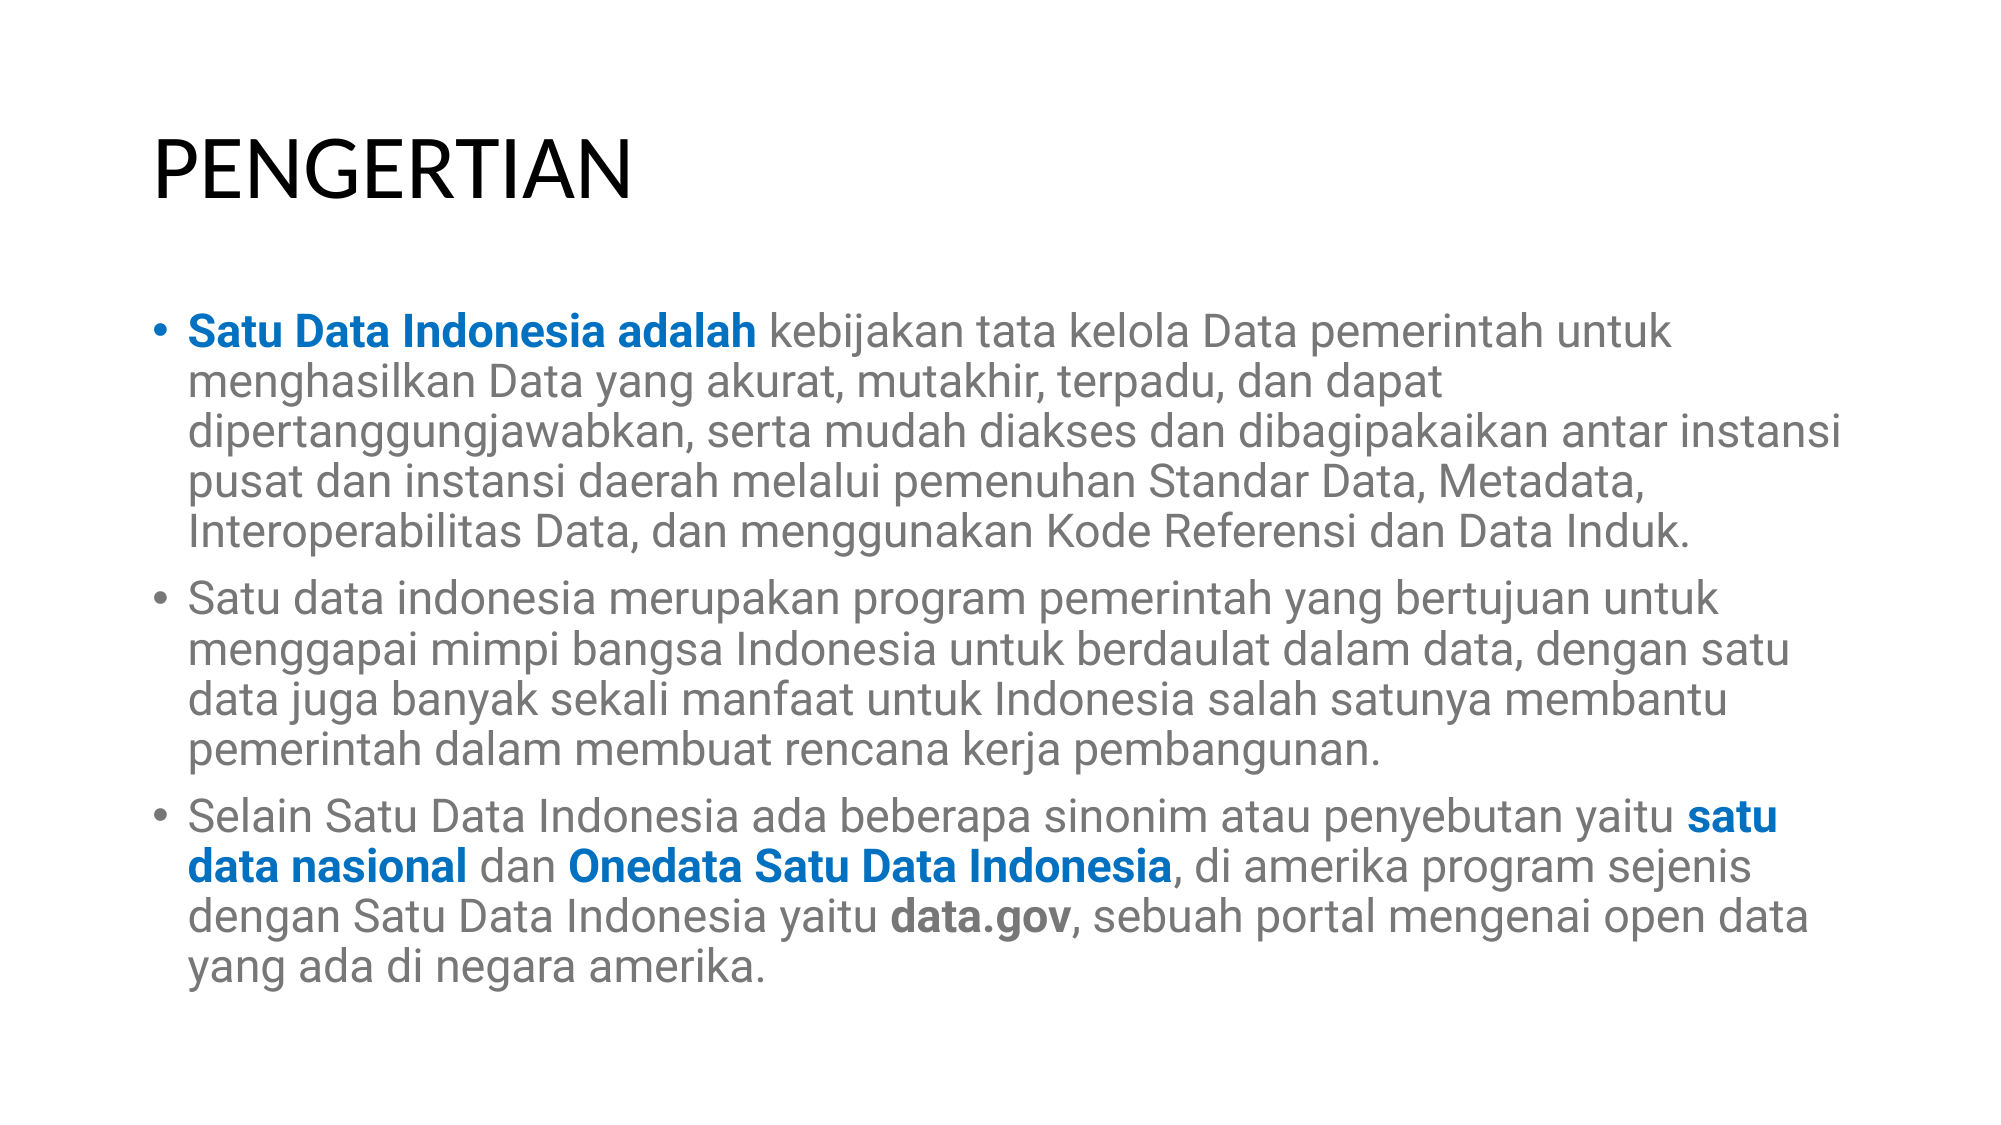

# PENGERTIAN
Satu Data Indonesia adalah kebijakan tata kelola Data pemerintah untuk menghasilkan Data yang akurat, mutakhir, terpadu, dan dapat dipertanggungjawabkan, serta mudah diakses dan dibagipakaikan antar instansi pusat dan instansi daerah melalui pemenuhan Standar Data, Metadata, Interoperabilitas Data, dan menggunakan Kode Referensi dan Data Induk.
Satu data indonesia merupakan program pemerintah yang bertujuan untuk menggapai mimpi bangsa Indonesia untuk berdaulat dalam data, dengan satu data juga banyak sekali manfaat untuk Indonesia salah satunya membantu pemerintah dalam membuat rencana kerja pembangunan.
Selain Satu Data Indonesia ada beberapa sinonim atau penyebutan yaitu satu data nasional dan Onedata Satu Data Indonesia, di amerika program sejenis dengan Satu Data Indonesia yaitu data.gov, sebuah portal mengenai open data yang ada di negara amerika.